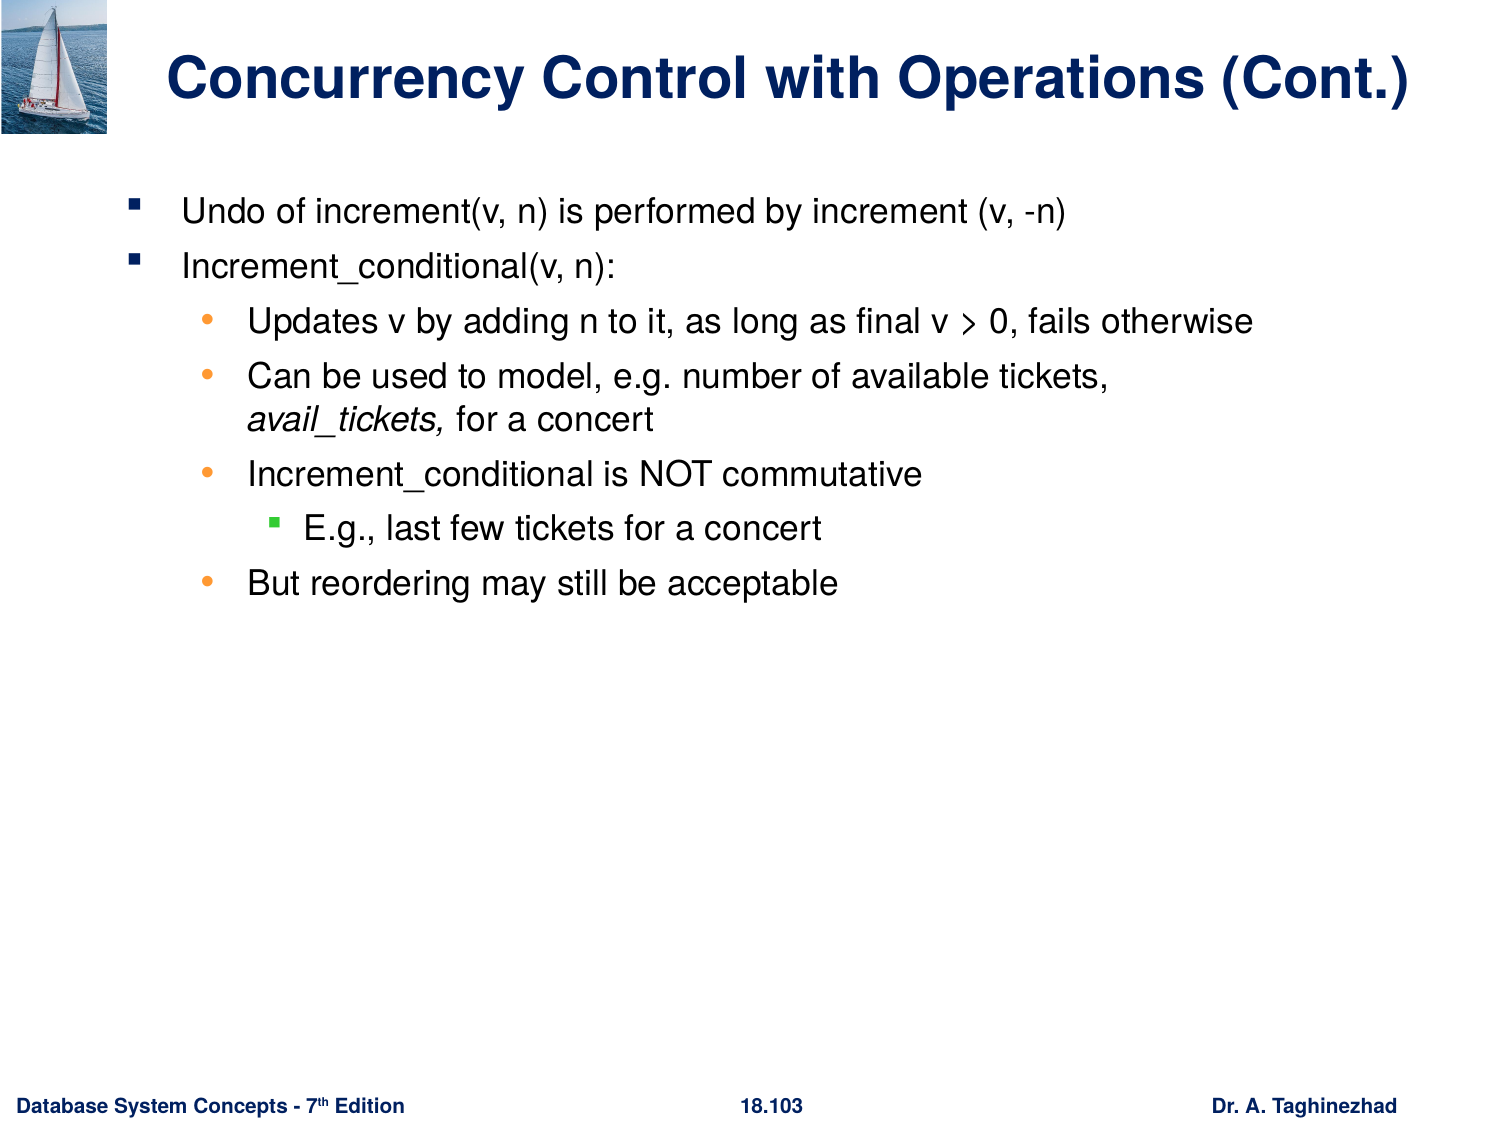

# Concurrency Control with Operations (Cont.)
Undo of increment(v, n) is performed by increment (v, -n)
Increment_conditional(v, n):
Updates v by adding n to it, as long as final v > 0, fails otherwise
Can be used to model, e.g. number of available tickets, avail_tickets, for a concert
Increment_conditional is NOT commutative
E.g., last few tickets for a concert
But reordering may still be acceptable